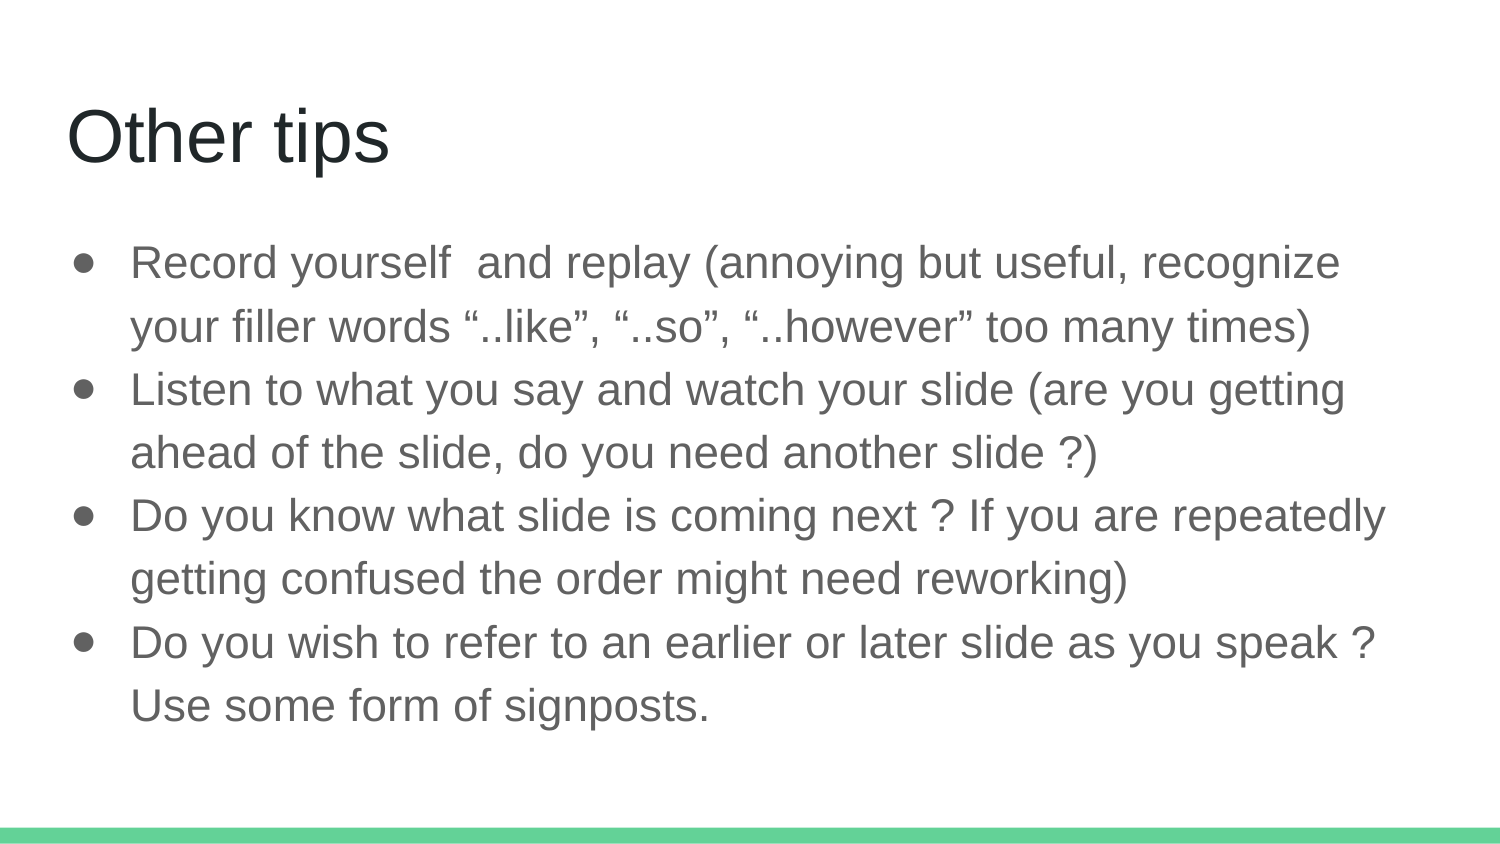

# Other tips
Record yourself  and replay (annoying but useful, recognize your filler words “..like”, “..so”, “..however” too many times)
Listen to what you say and watch your slide (are you getting ahead of the slide, do you need another slide ?)
Do you know what slide is coming next ? If you are repeatedly getting confused the order might need reworking)
Do you wish to refer to an earlier or later slide as you speak ? Use some form of signposts.